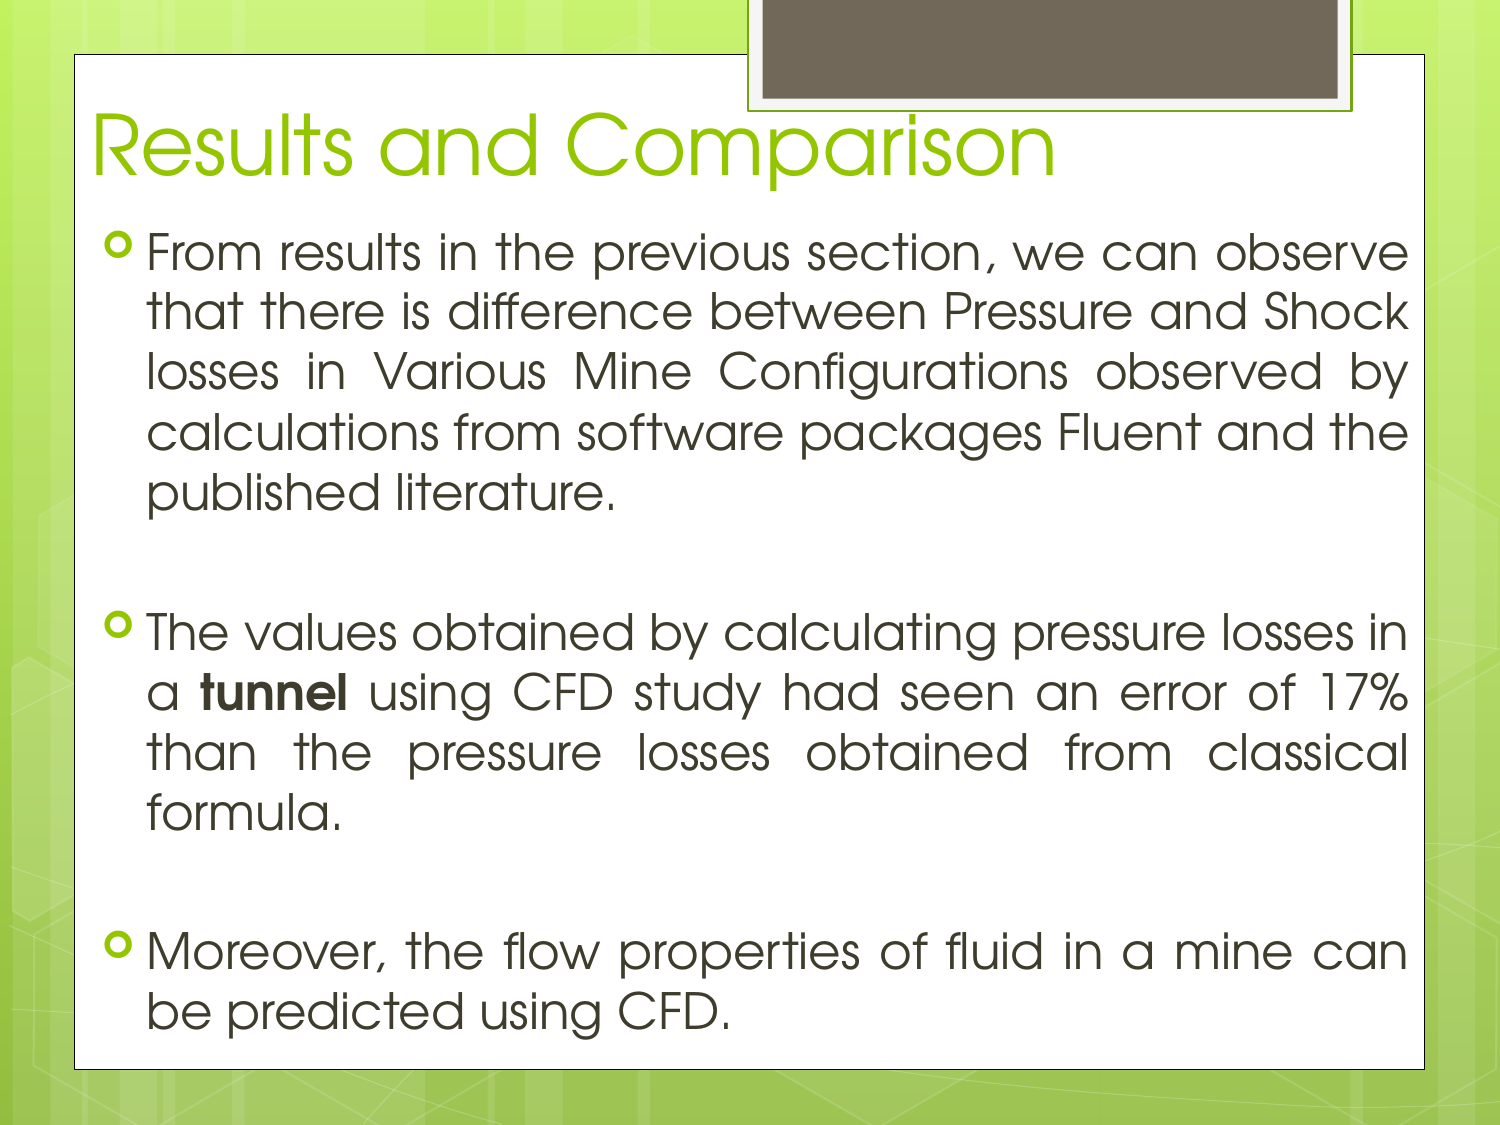

# Results and Comparison
From results in the previous section, we can observe that there is difference between Pressure and Shock losses in Various Mine Configurations observed by calculations from software packages Fluent and the published literature.

The values obtained by calculating pressure losses in a tunnel using CFD study had seen an error of 17% than the pressure losses obtained from classical formula.

Moreover, the flow properties of fluid in a mine can be predicted using CFD.